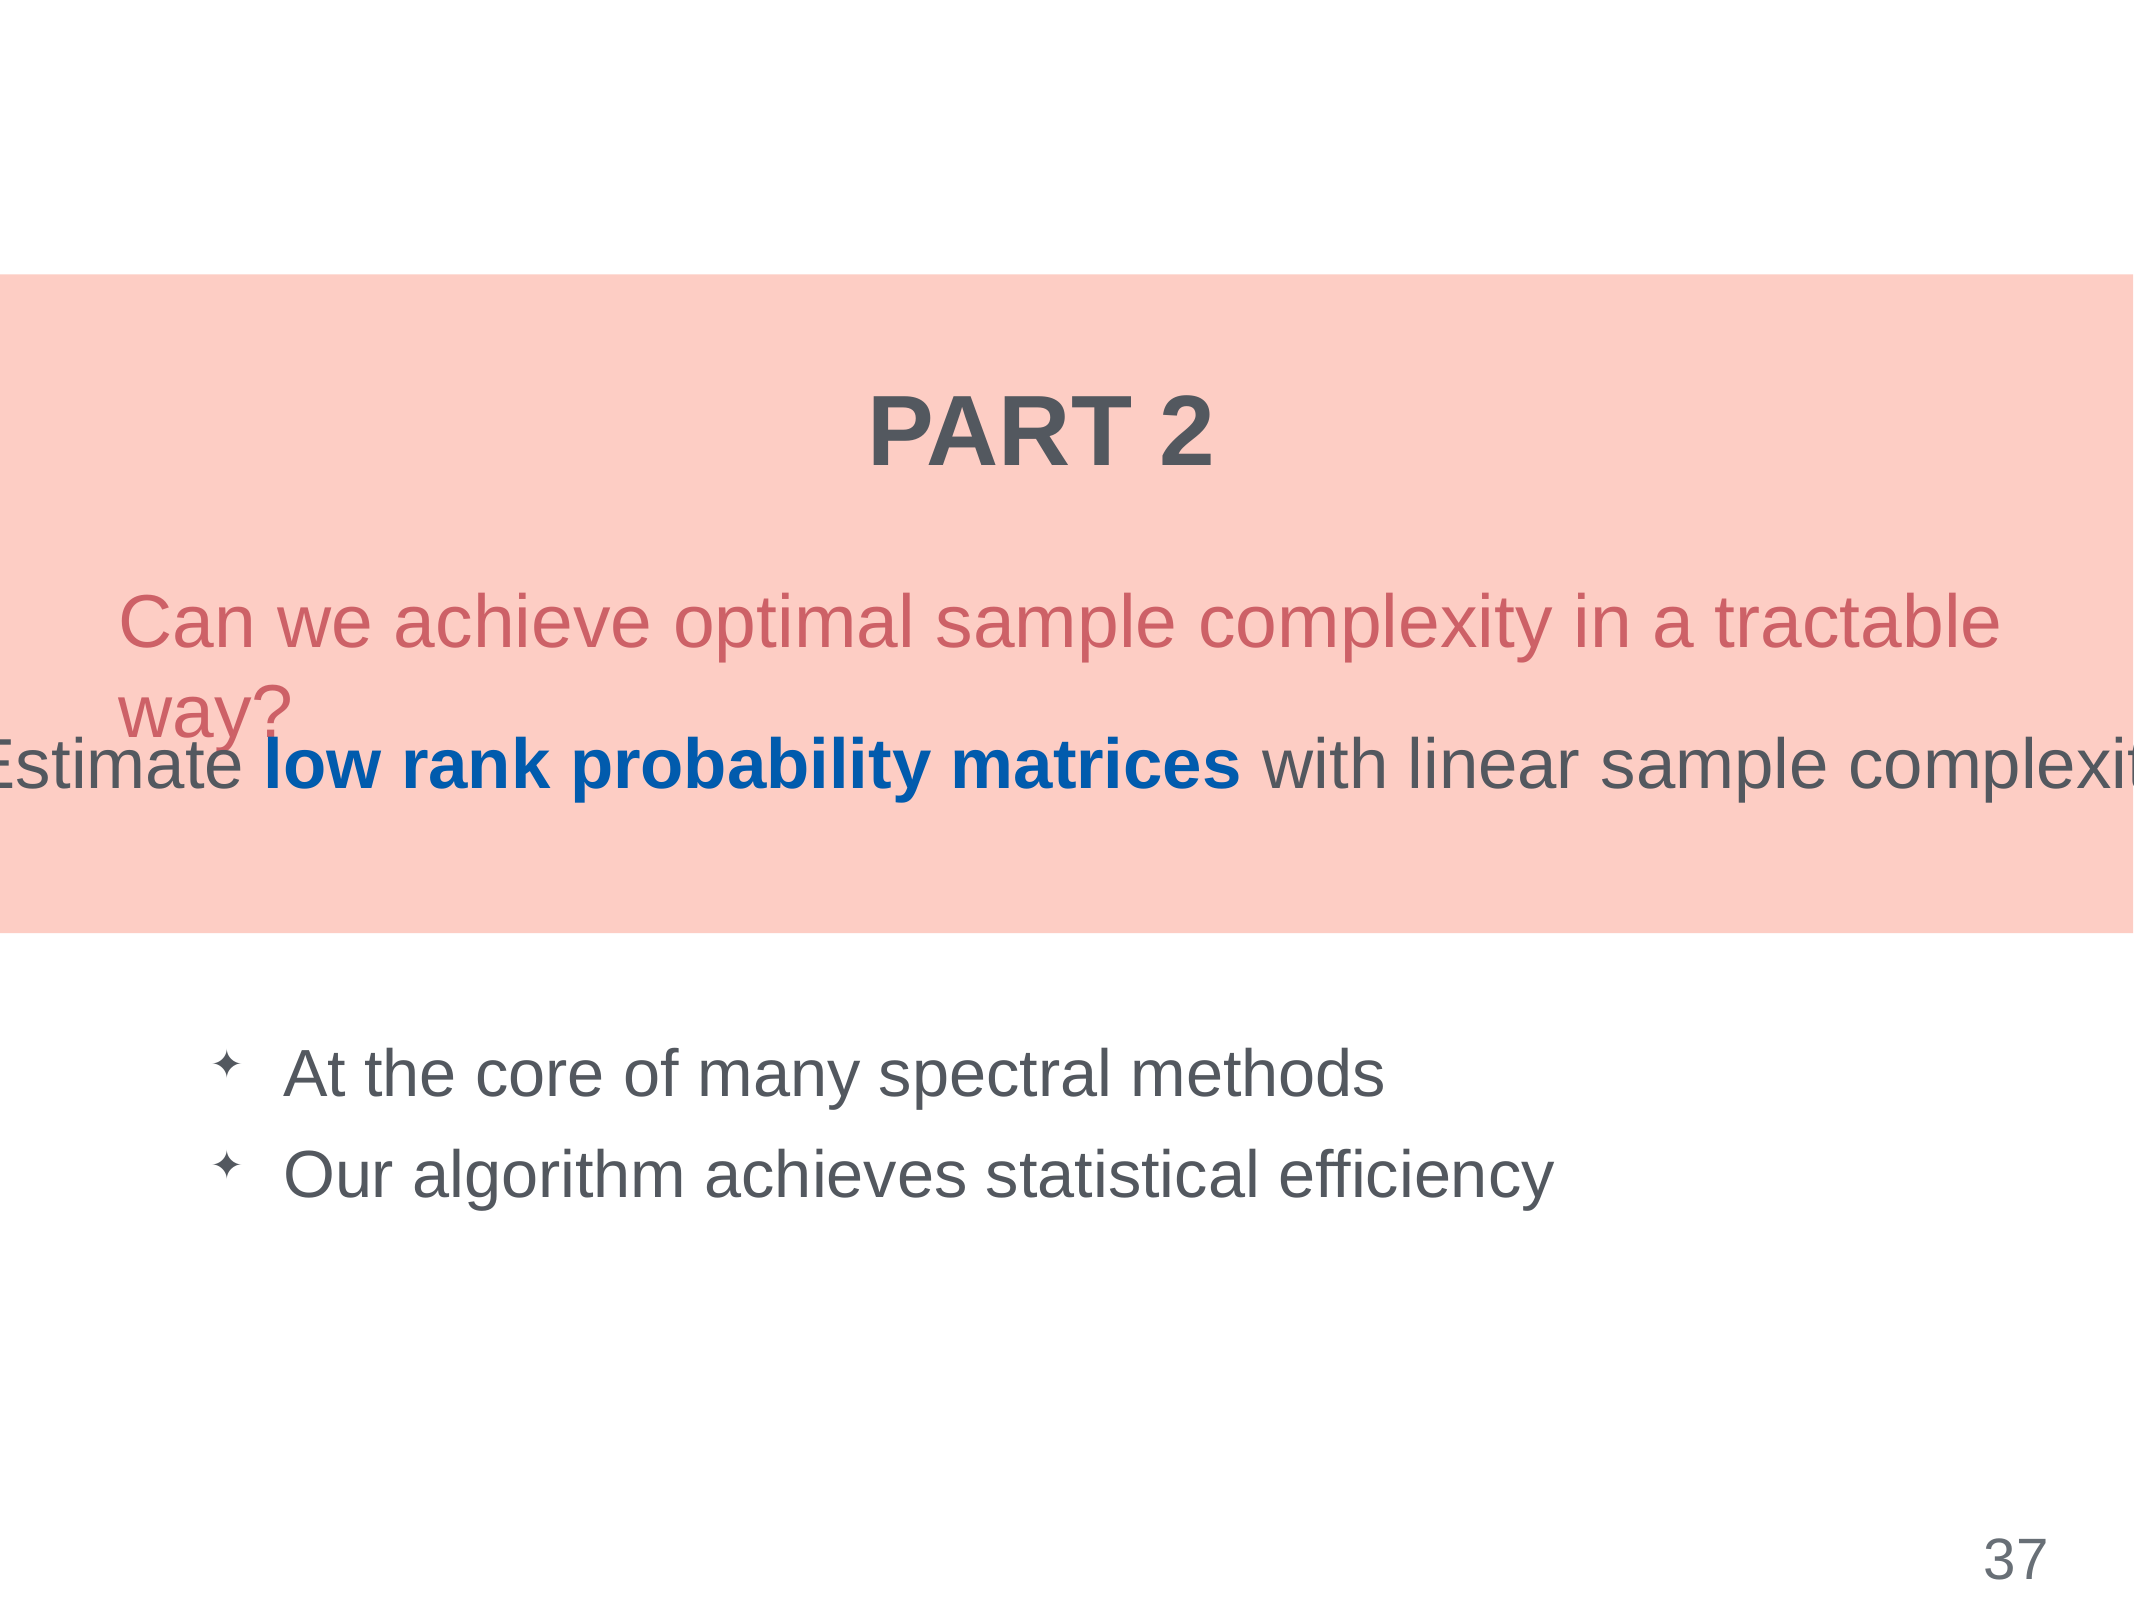

PART 2
Can we achieve optimal sample complexity in a tractable way?
Estimate low rank probability matrices with linear sample complexity
At the core of many spectral methods
Our algorithm achieves statistical efficiency